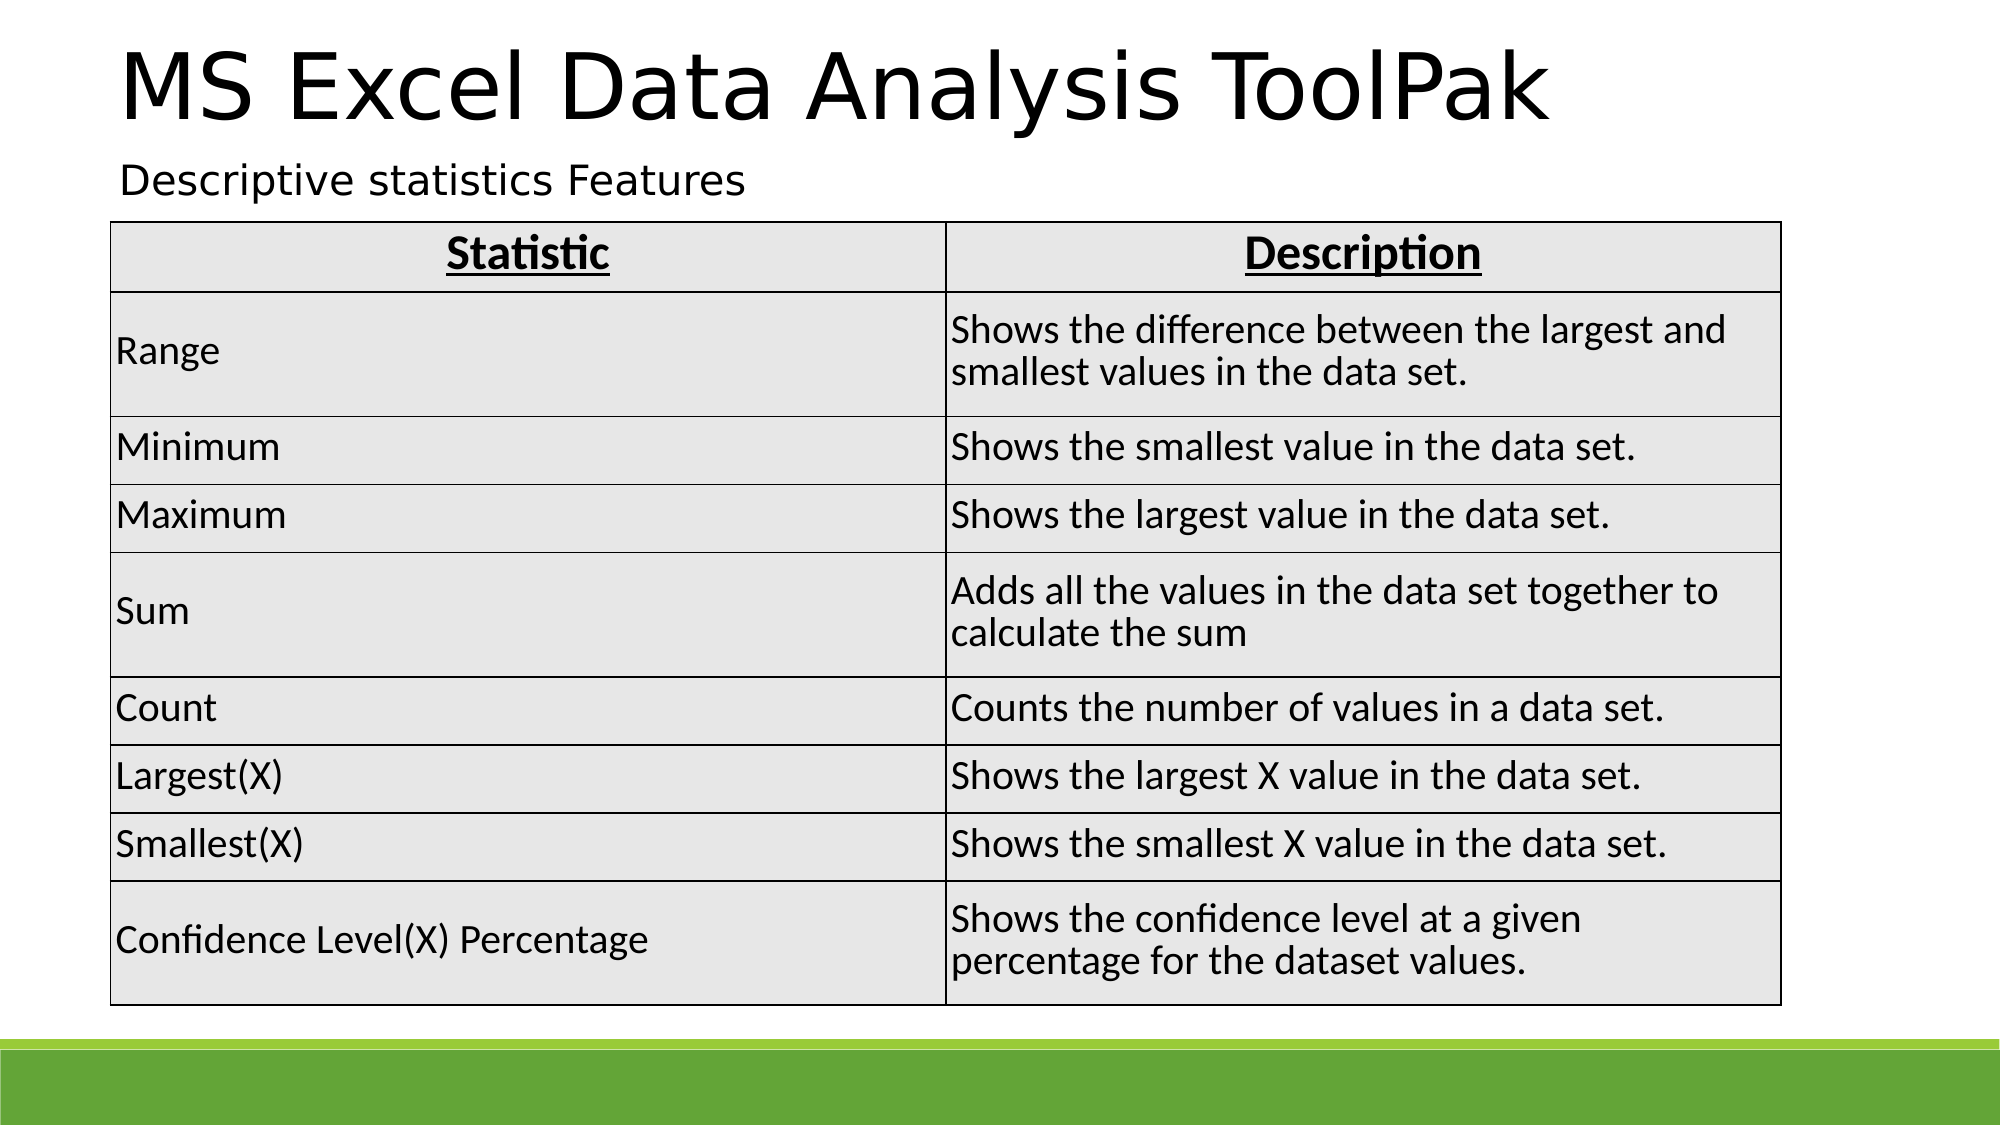

MS Excel Data Analysis ToolPak

Descriptive statistics Features

| Statistic | Description |
| --- | --- |
| Range | Shows the difference between the largest and smallest values in the data set. |
| Minimum | Shows the smallest value in the data set. |
| Maximum | Shows the largest value in the data set. |
| Sum | Adds all the values in the data set together to calculate the sum |
| Count | Counts the number of values in a data set. |
| Largest(X) | Shows the largest X value in the data set. |
| Smallest(X) | Shows the smallest X value in the data set. |
| Confidence Level(X) Percentage | Shows the confidence level at a given percentage for the dataset values. |